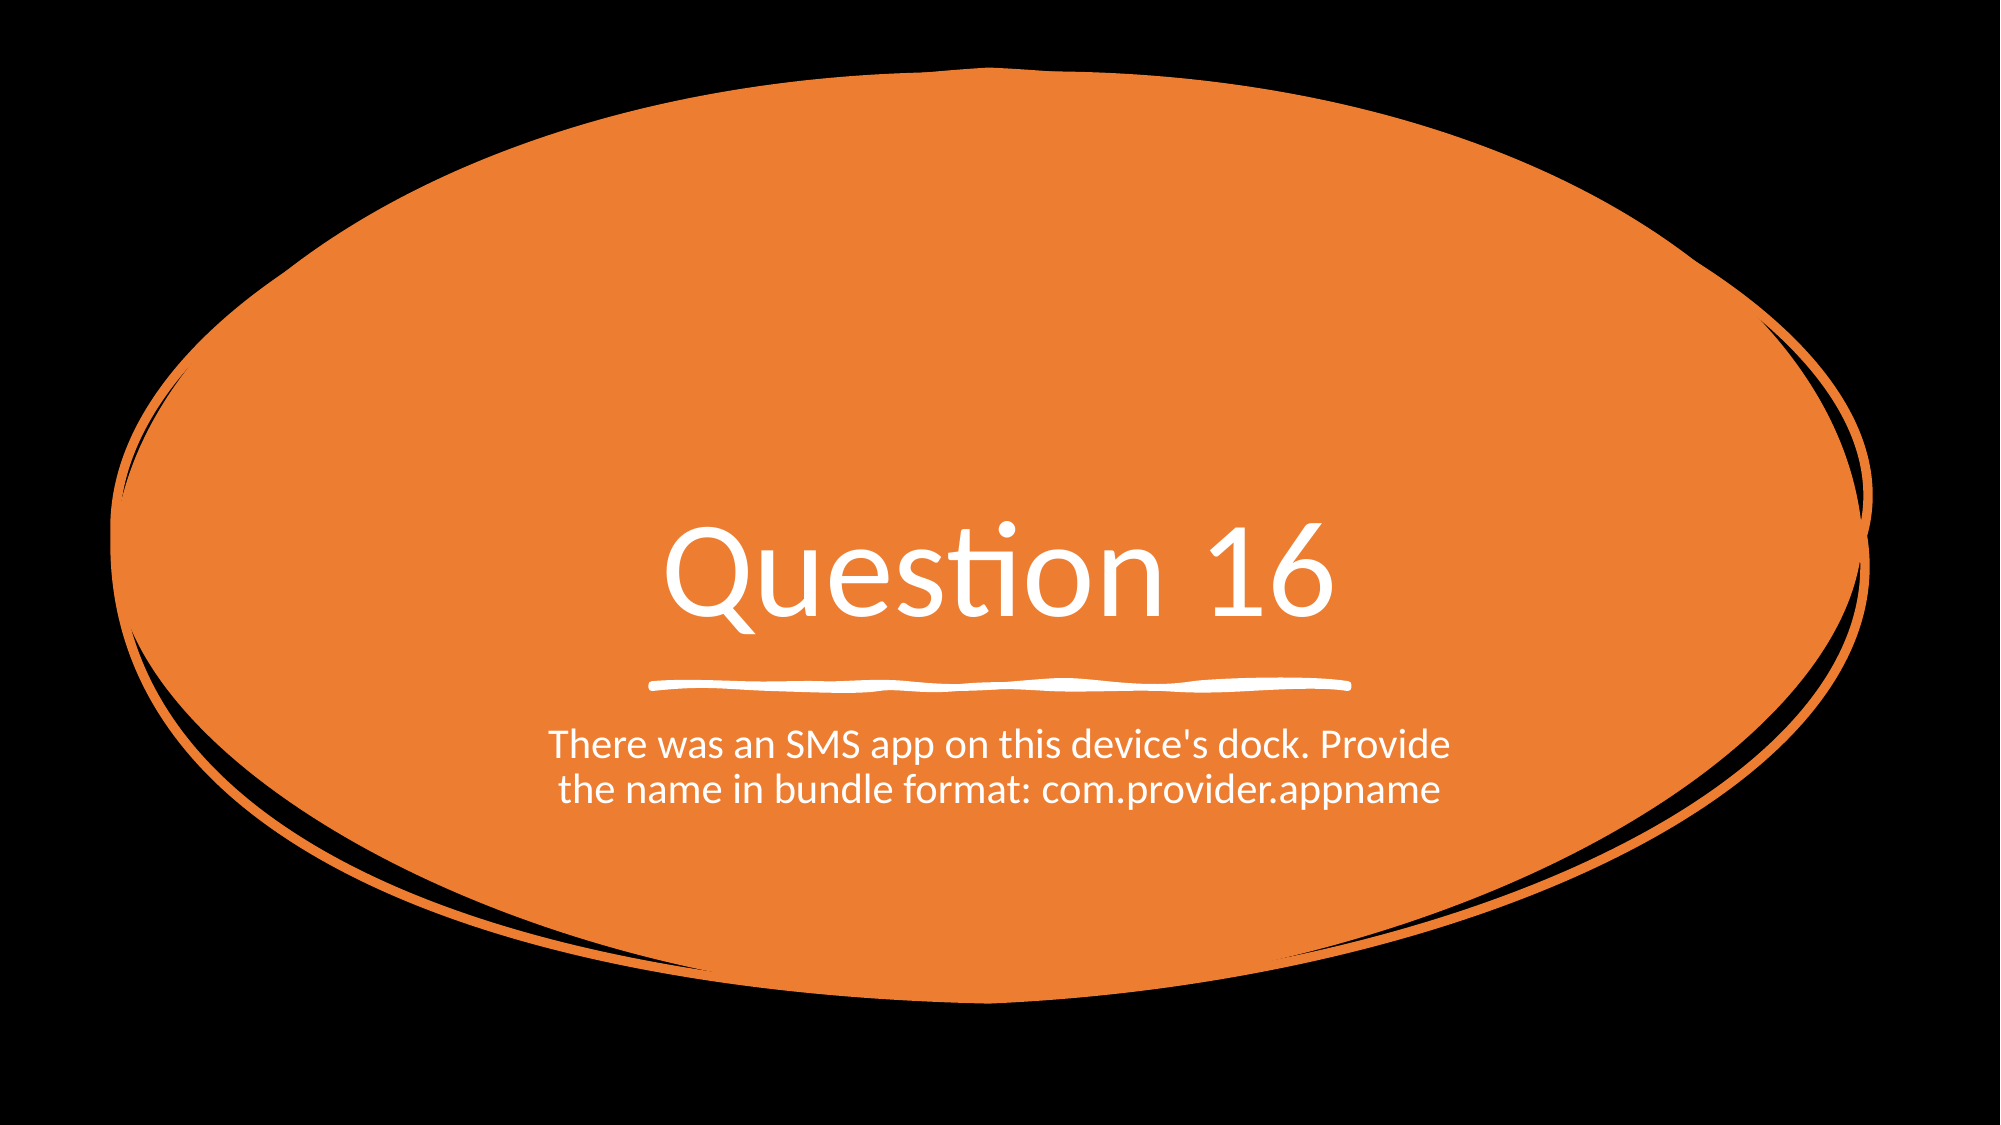

# Question 16

There was an SMS app on this device's dock. Provide the name in bundle format: com.provider.appname